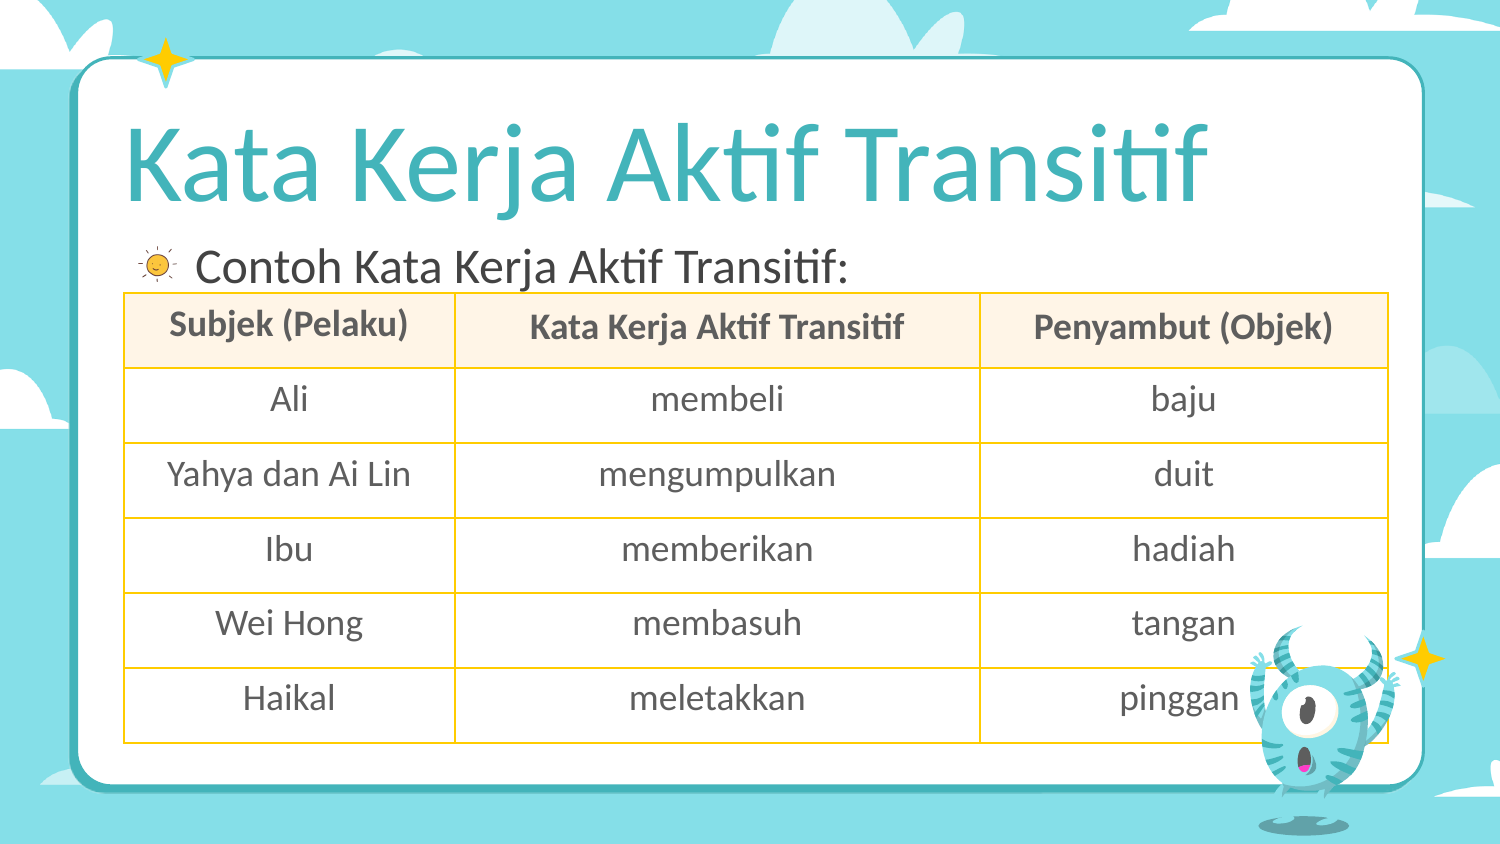

# Kata Kerja Aktif Transitif
Contoh Kata Kerja Aktif Transitif:
| Subjek (Pelaku) | Kata Kerja Aktif Transitif | Penyambut (Objek) |
| --- | --- | --- |
| Ali | membeli | baju |
| Yahya dan Ai Lin | mengumpulkan | duit |
| Ibu | memberikan | hadiah |
| Wei Hong | membasuh | tangan |
| Haikal | meletakkan | pinggan |